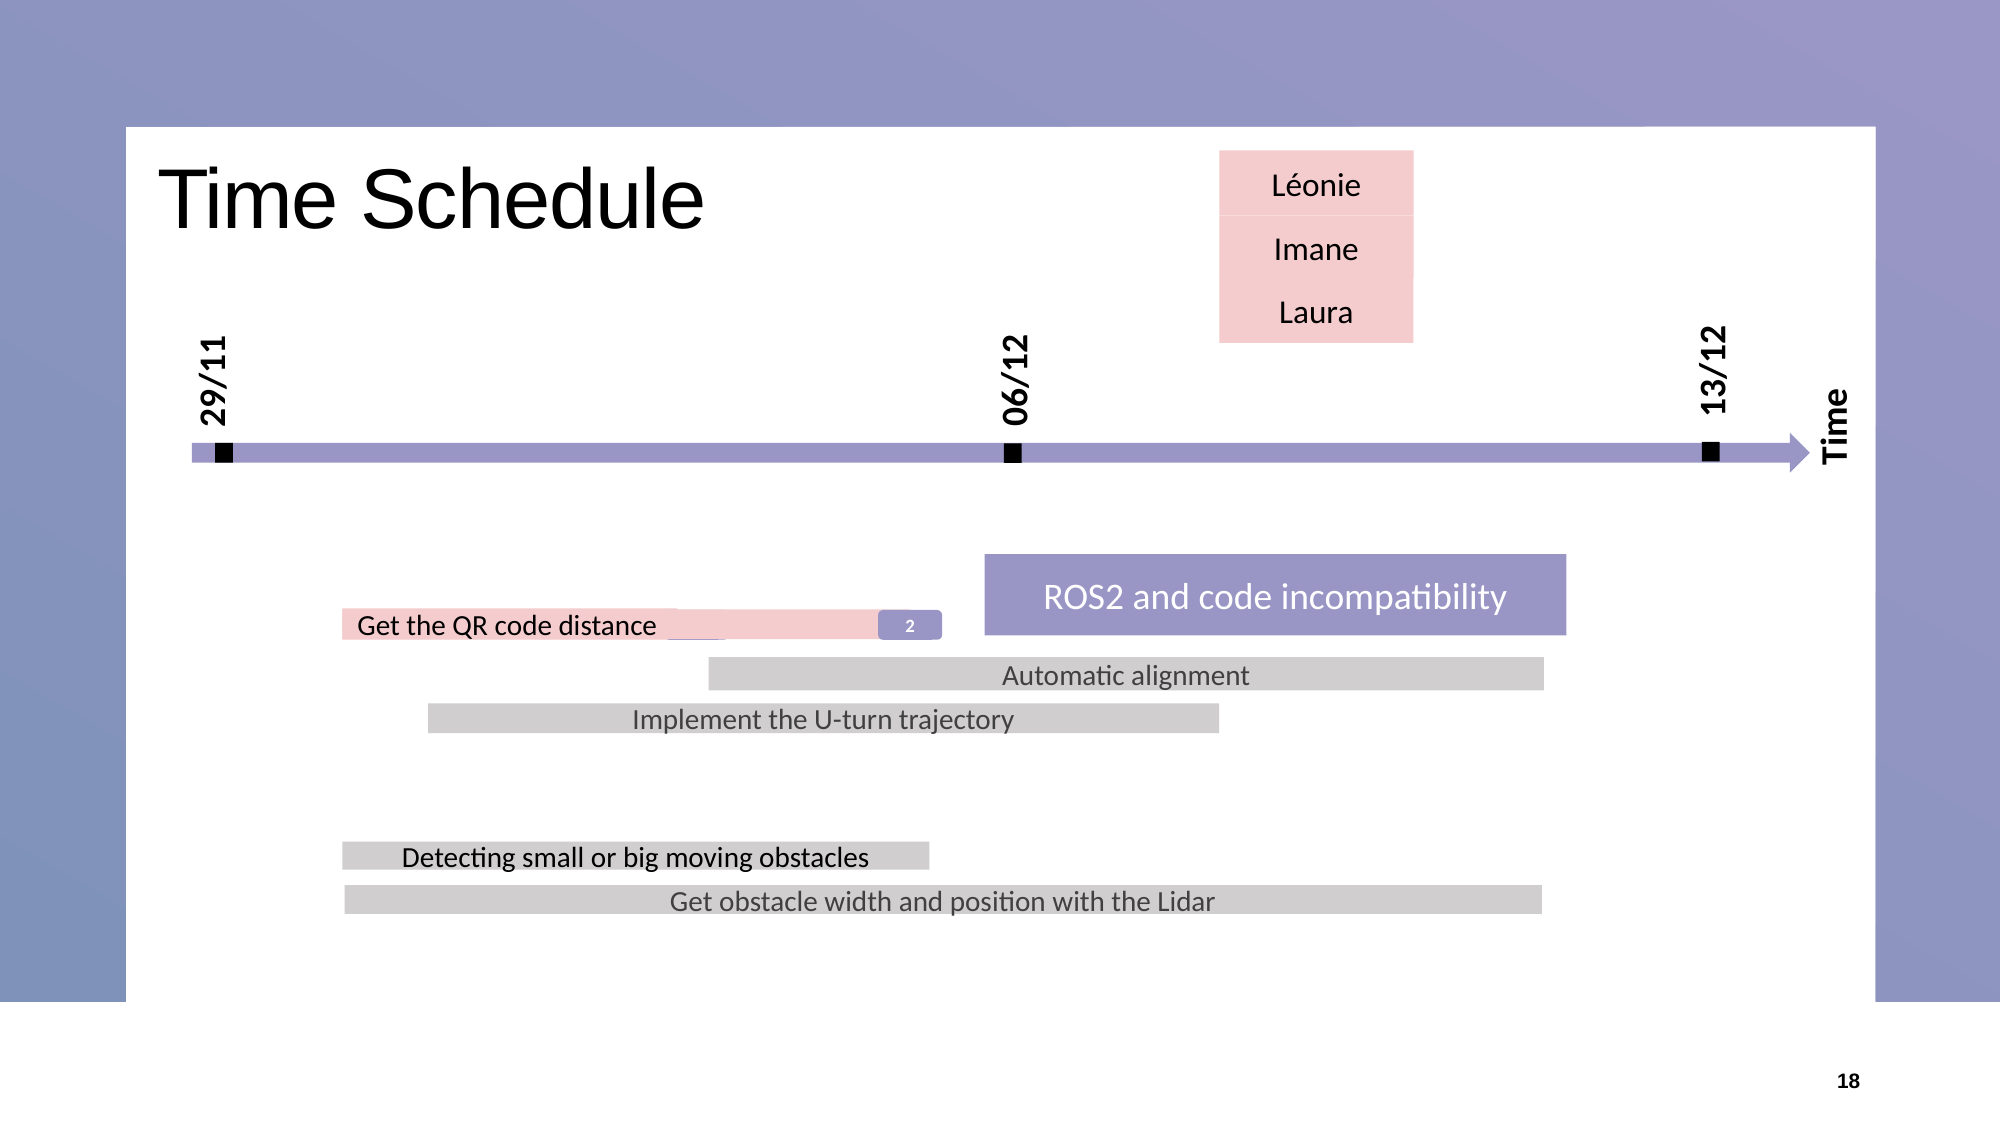

# Time Schedule
Léonie
Imane
29/11

13/12
Time

Laura
06/12

ROS2 and code incompatibility
Get the QR code distance
Get the QR code distance
1
2
Automatic alignment
Implement the U-turn trajectory
Detecting small or big moving obstacles
Get obstacle width and position with the Lidar
18